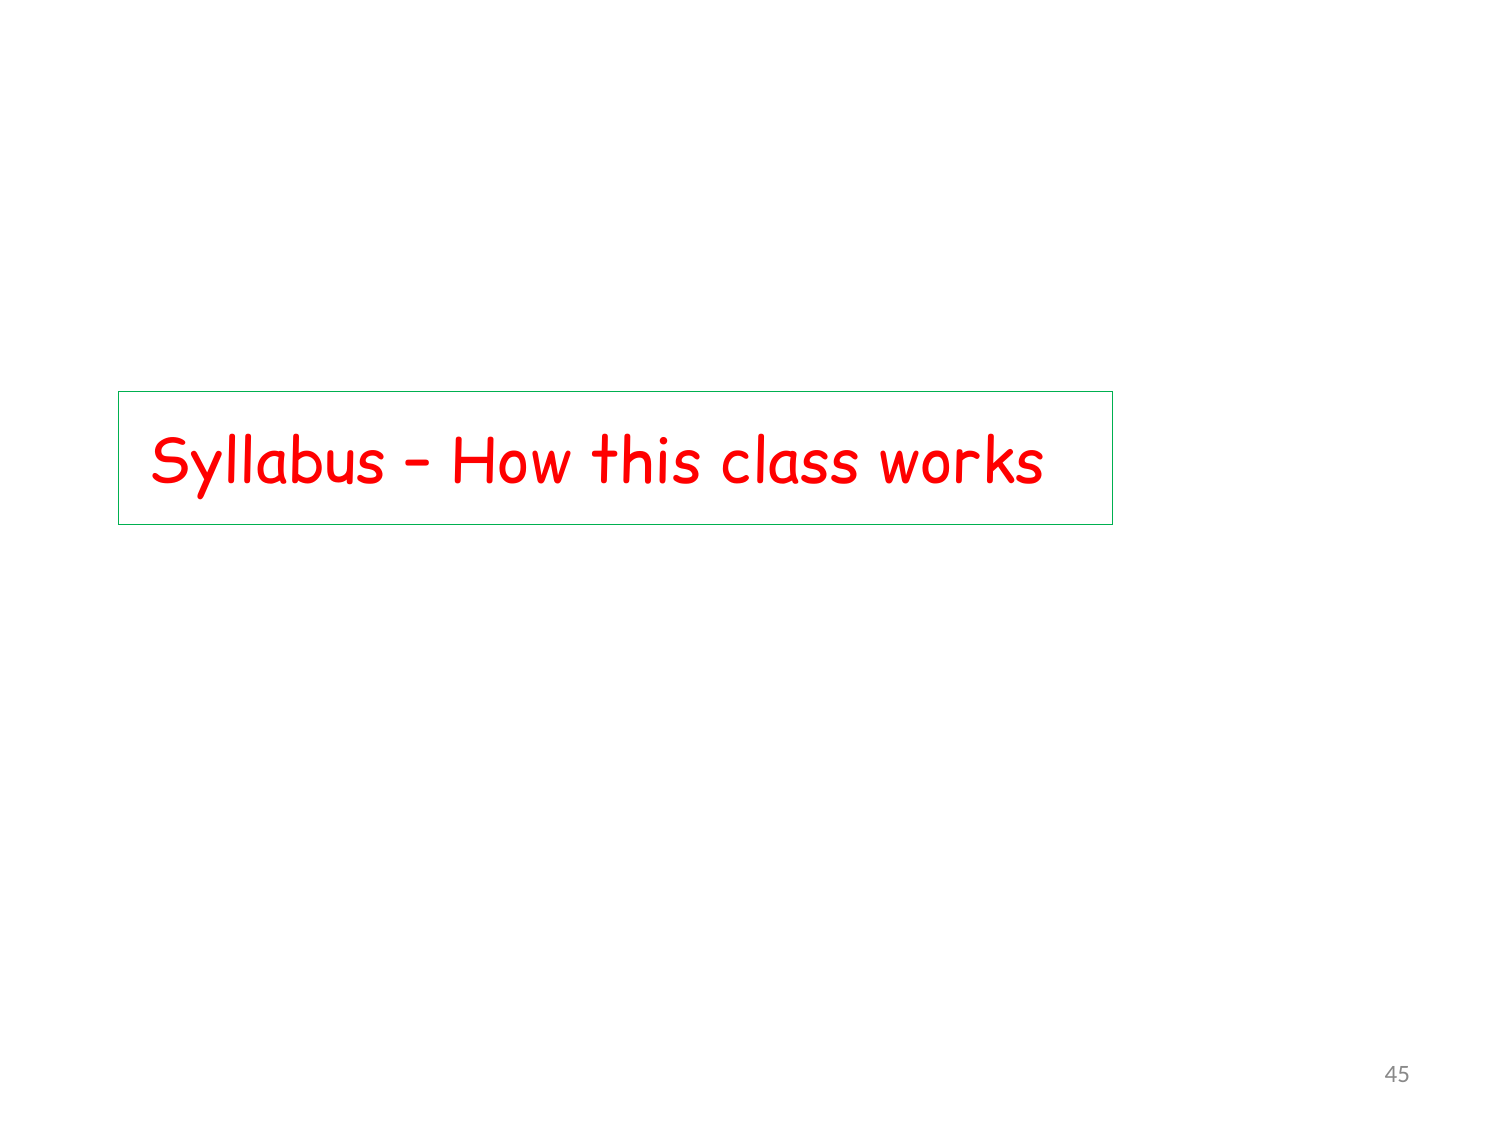

Syllabus – How this class works
45